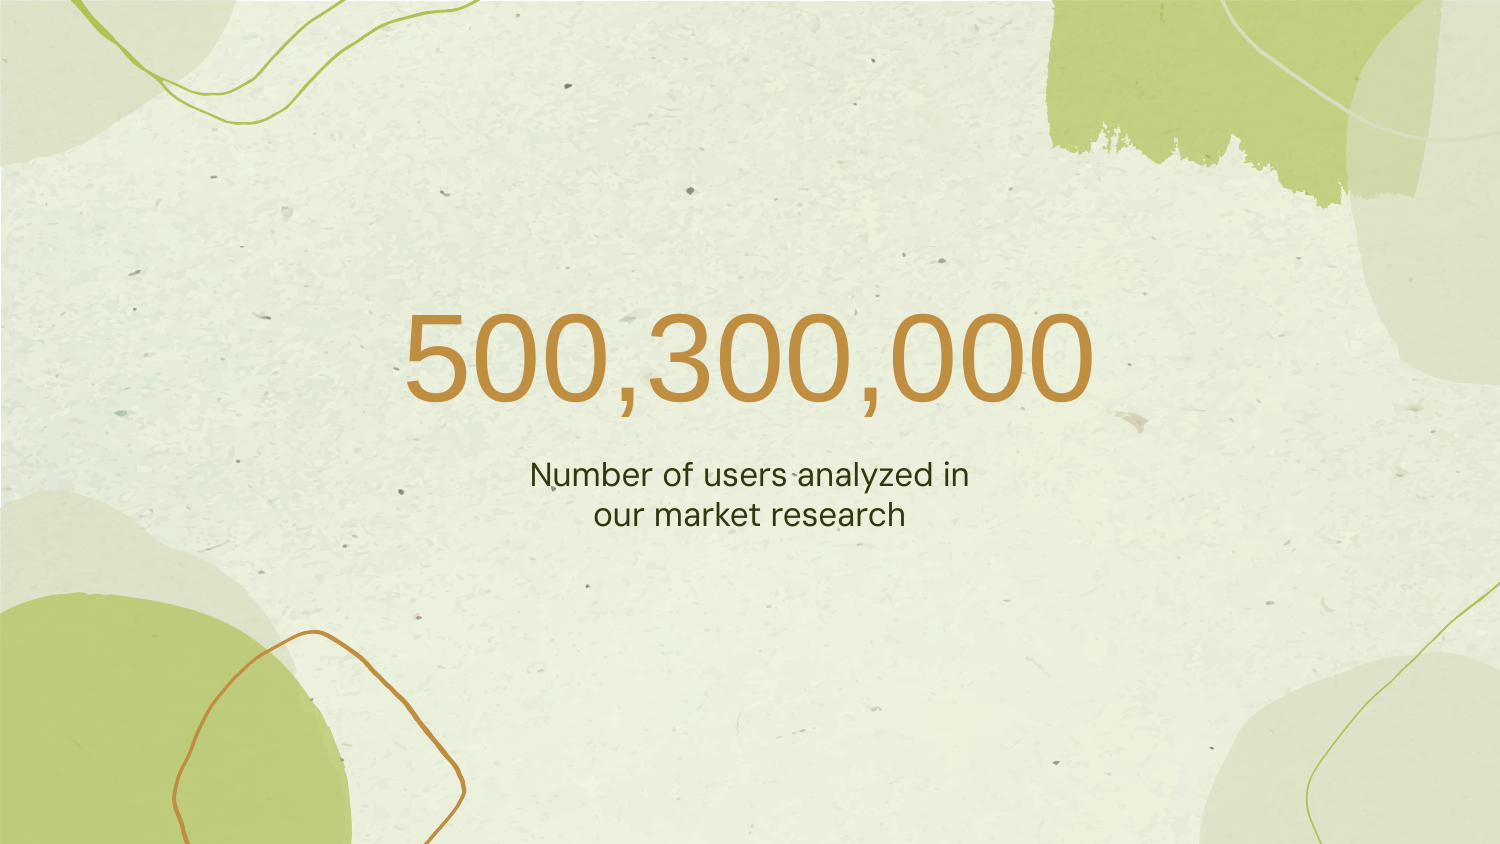

# 500,300,000
Number of users analyzed in our market research